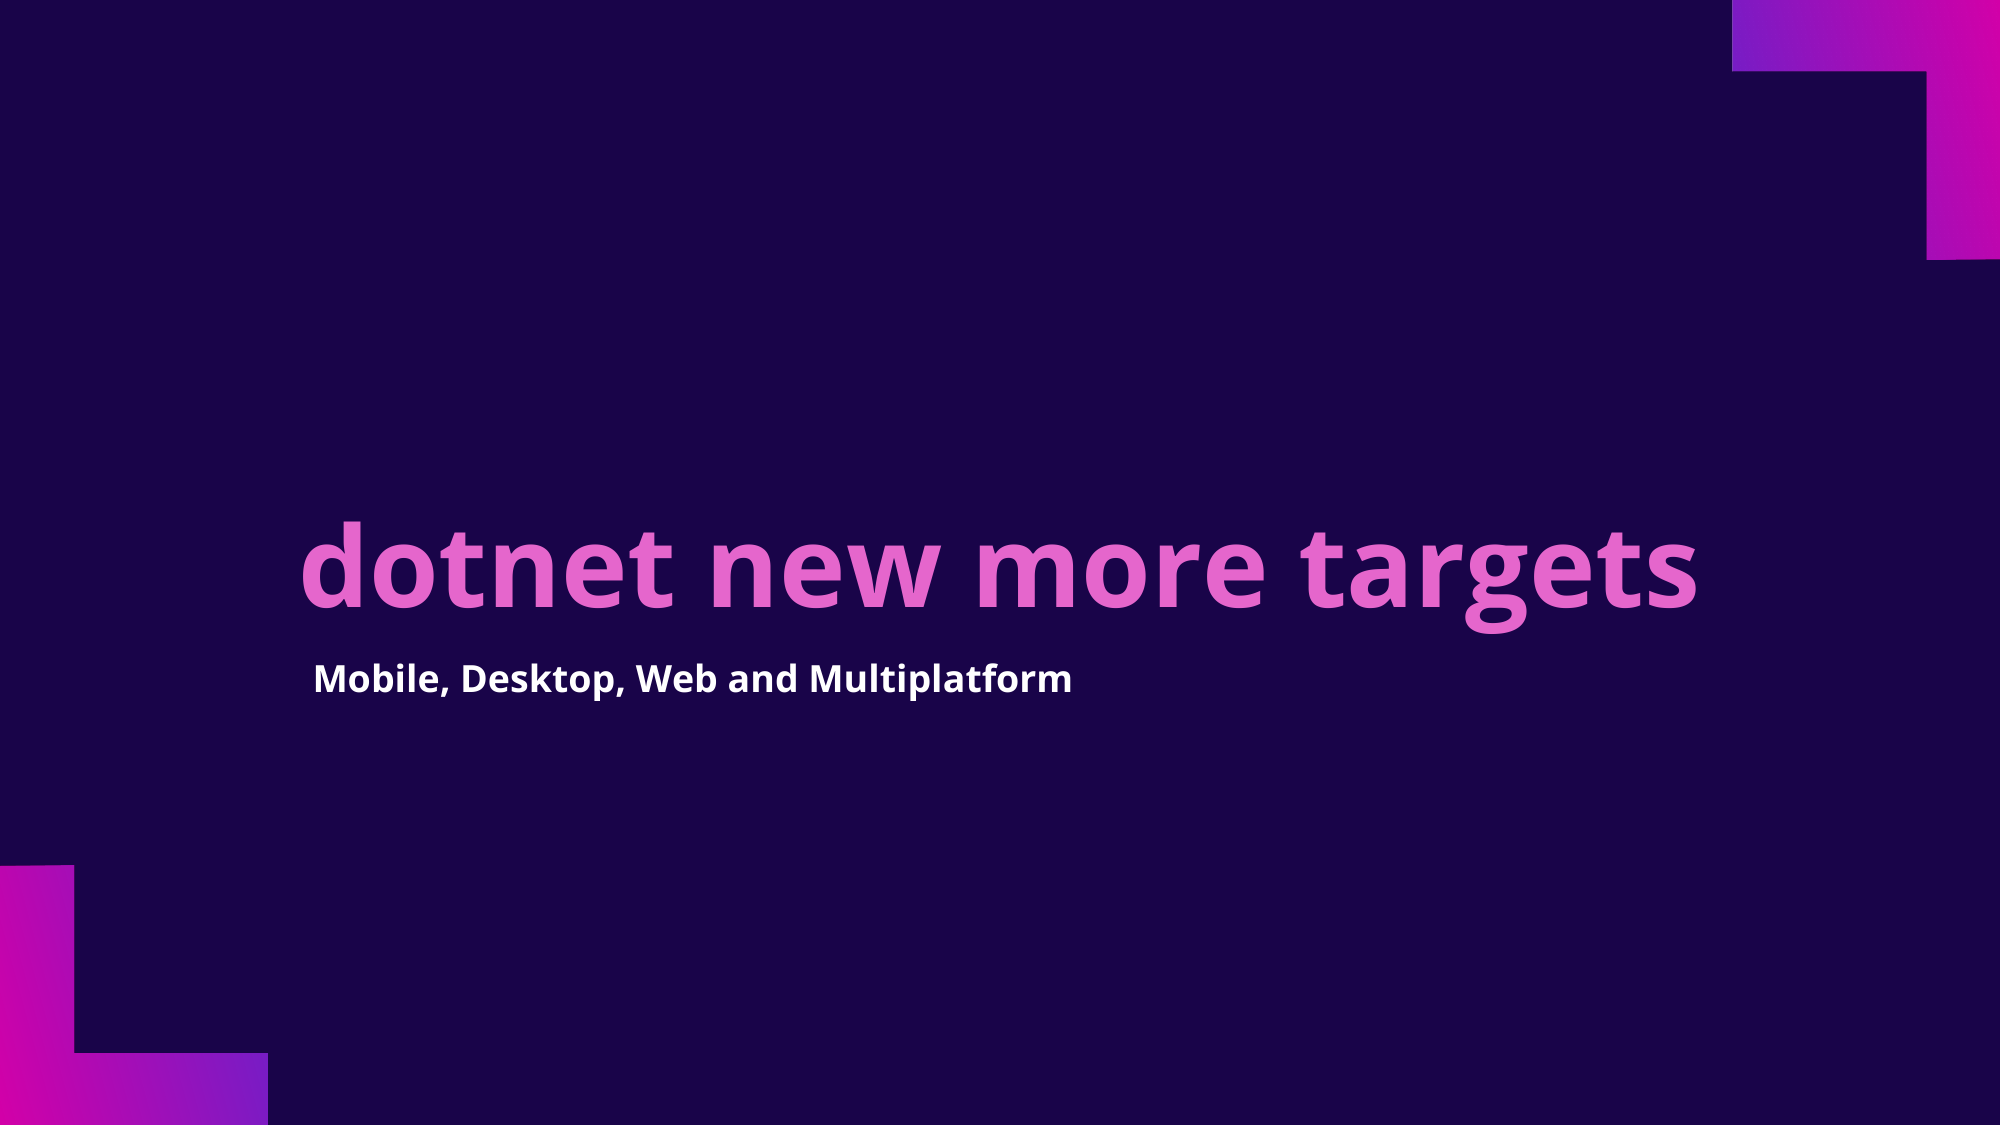

# dotnet new more targets
Mobile, Desktop, Web and Multiplatform